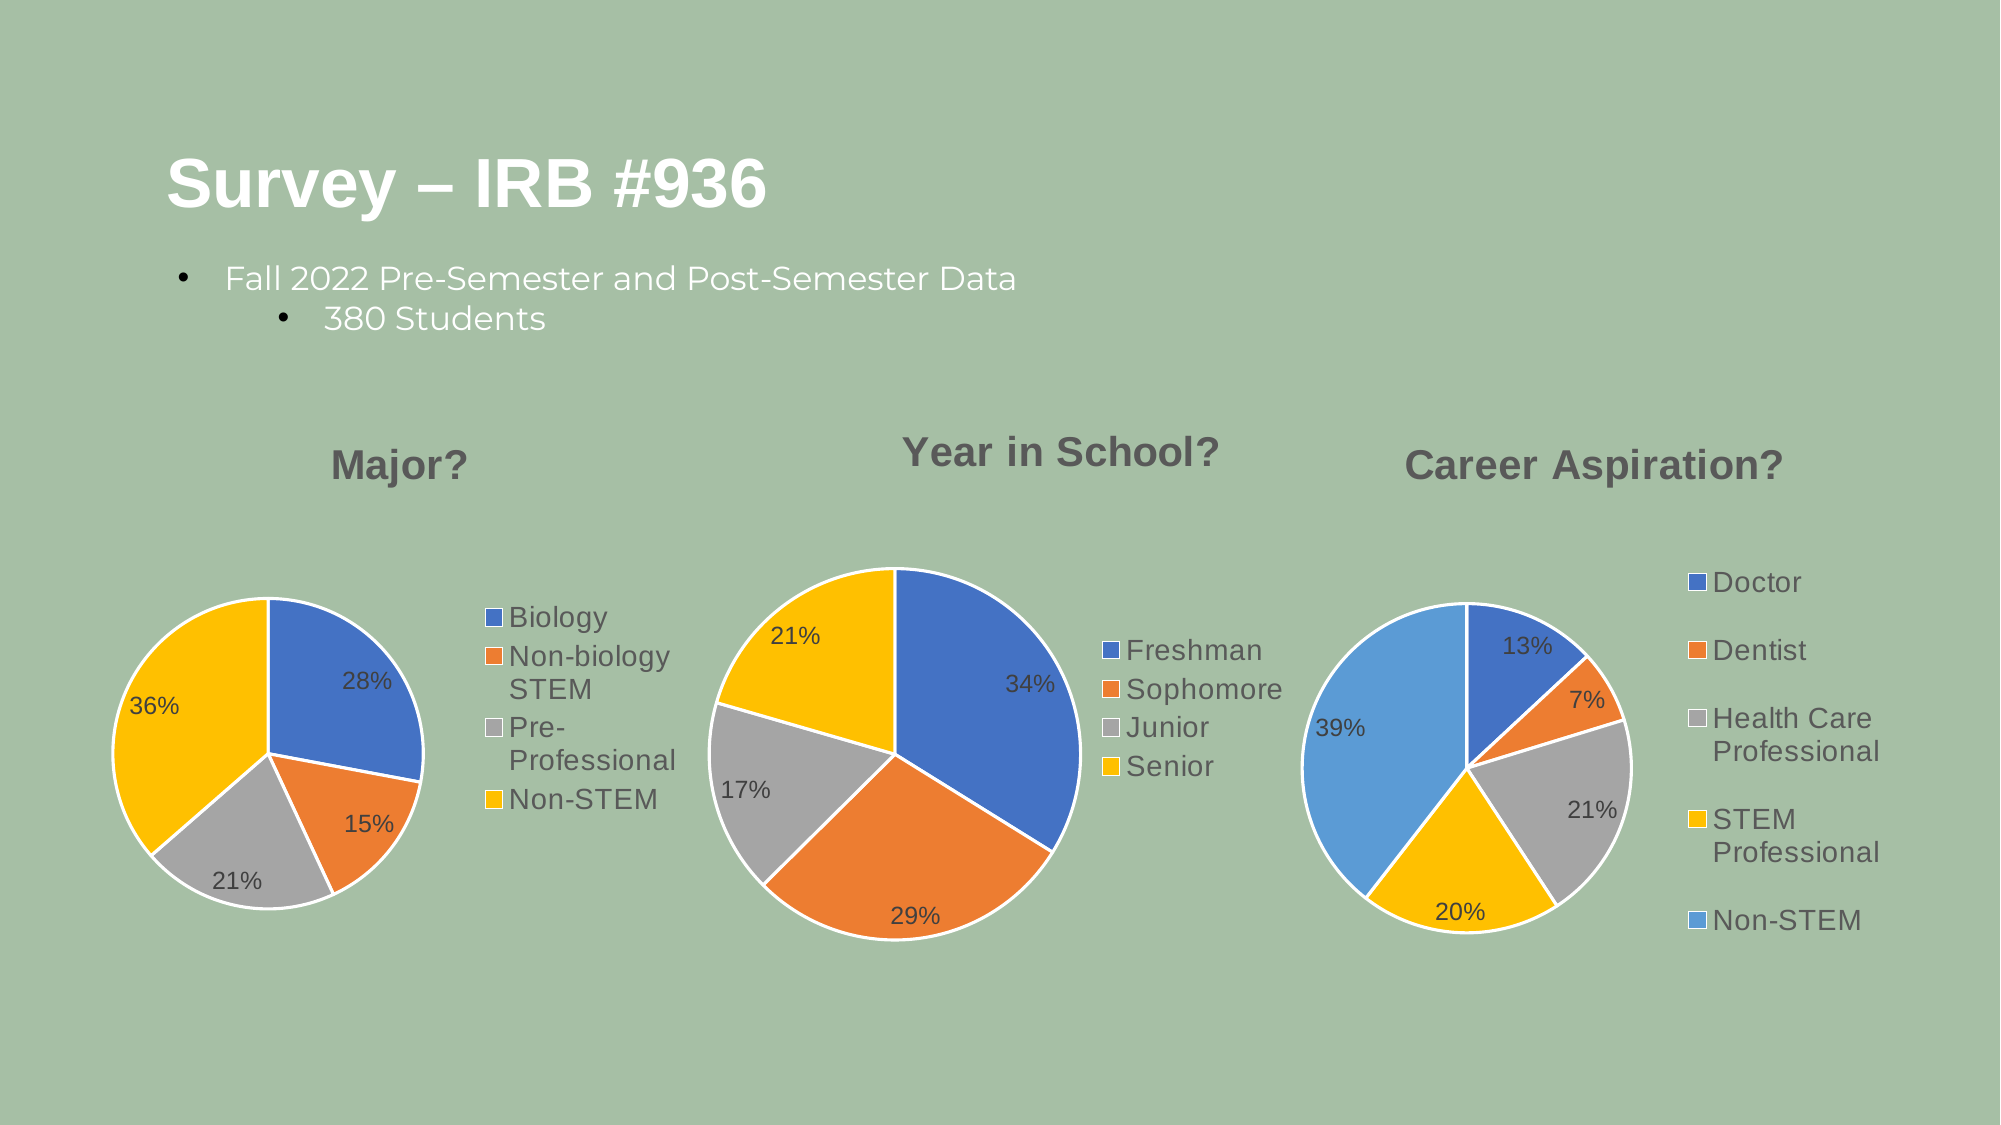

# Survey – IRB #936
Fall 2022 Pre-Semester and Post-Semester Data
380 Students

### Chart: Major?

| Category |  |
|---|---|
| Biology | 109.0 |
| Non-biology STEM | 59.0 |
| Pre-Professional | 80.0 |
| Non-STEM  | 142.0 |

### Chart: Career Aspiration?

| Category |  |
|---|---|
| Doctor | 51.0 |
| Dentist | 28.0 |
| Health Care Professional | 80.0 |
| STEM Professional | 77.0 |
| Non-STEM | 154.0 |

### Chart: Year in School?

| Category |  |
|---|---|
| Freshman | 132.0 |
| Sophomore | 112.0 |
| Junior | 66.0 |
| Senior | 80.0 |